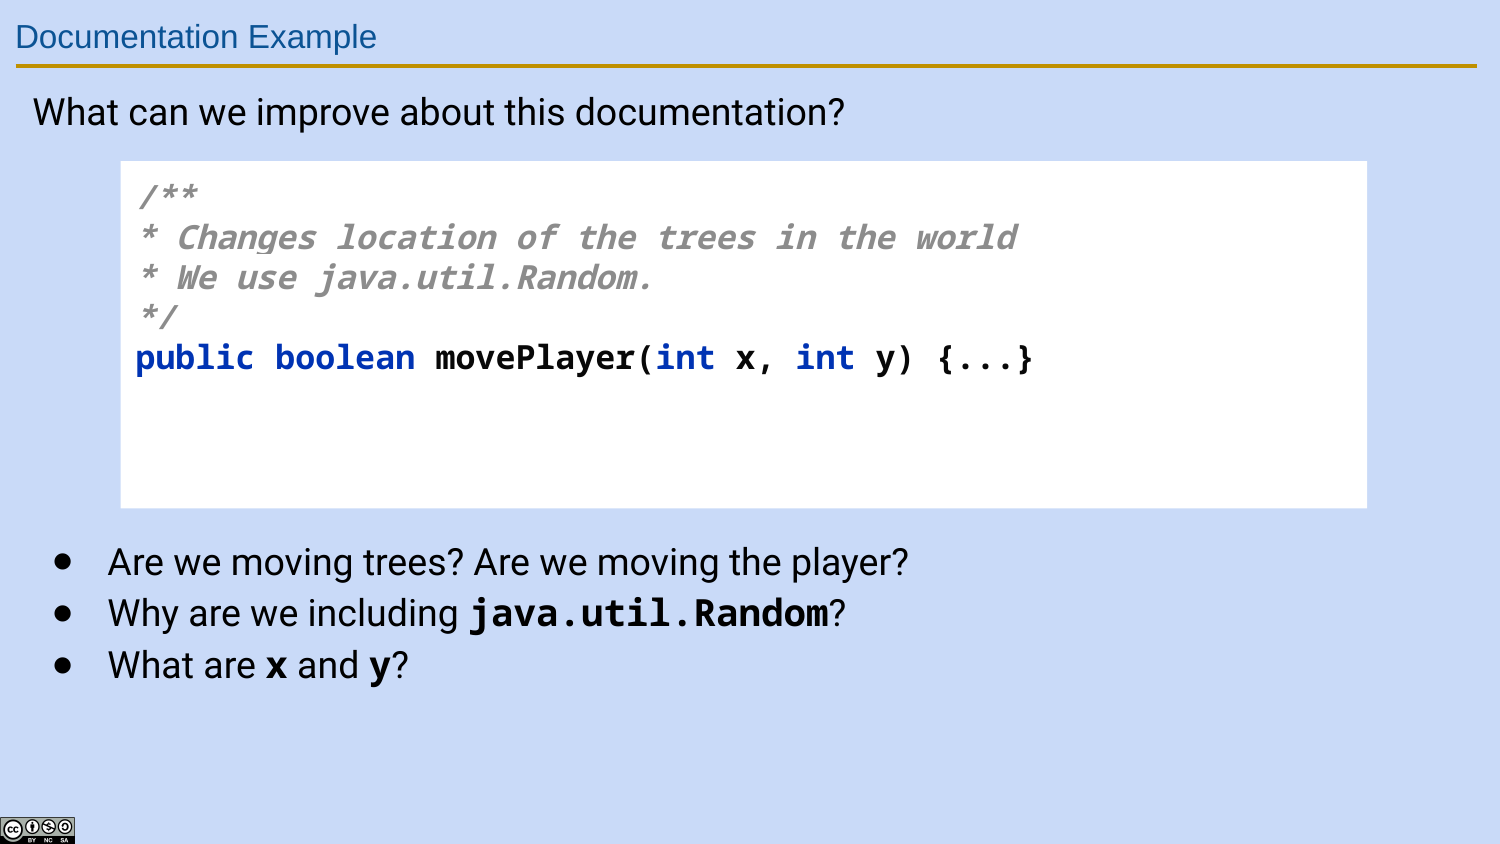

# Documentation Example

What can we improve about this documentation?

Are we moving trees? Are we moving the player?
Why are we including java.util.Random?
What are x and y?

/**
* Changes location of the trees in the world
* We use java.util.Random.
*/
public boolean movePlayer(int x, int y) {...}